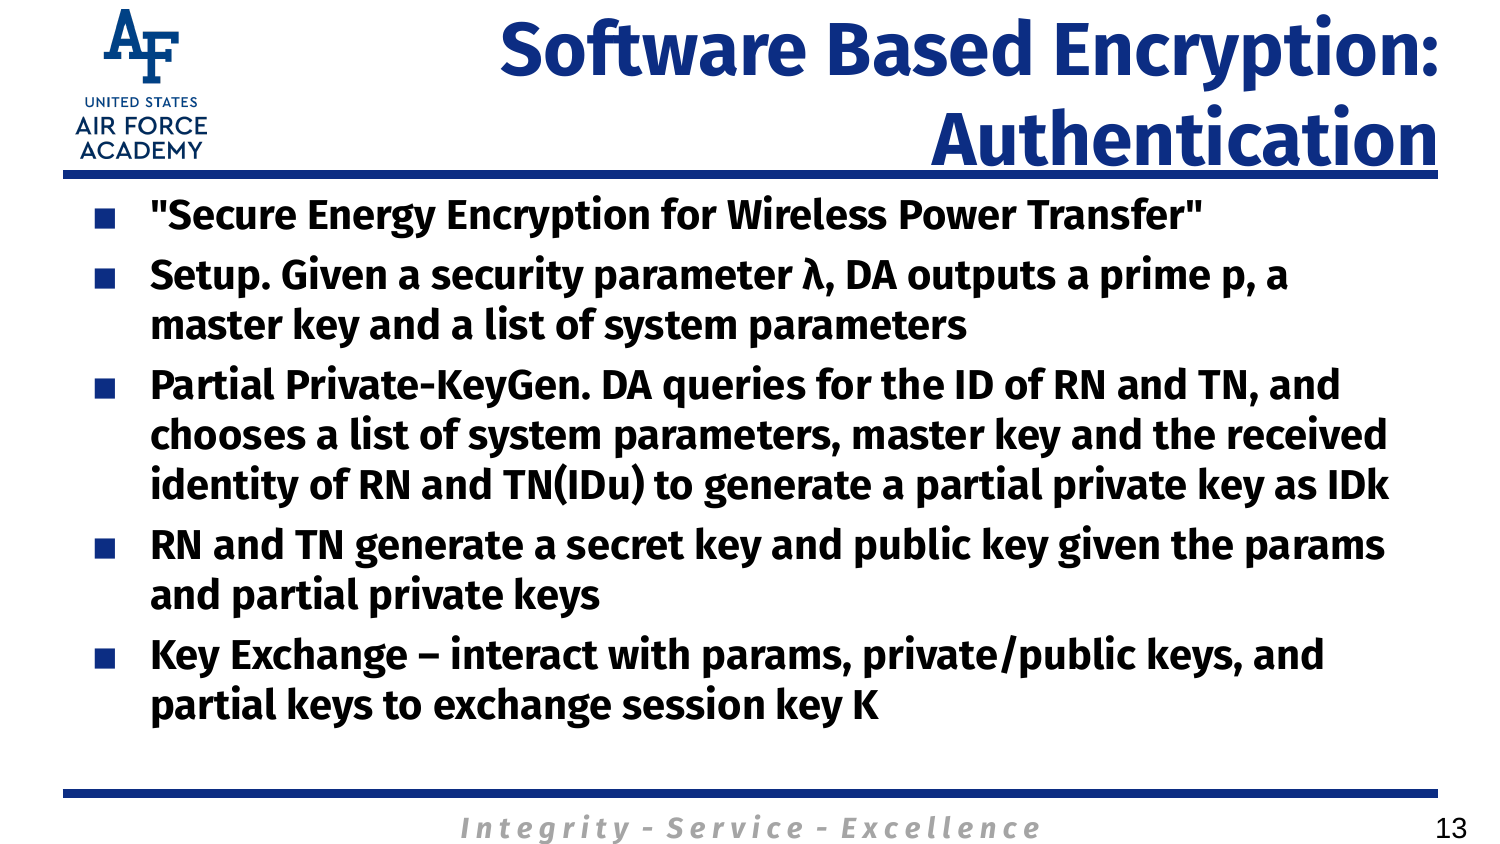

# Software Based Encryption: Authentication
"Secure Energy Encryption for Wireless Power Transfer"
Setup. Given a security parameter λ, DA outputs a prime p, a master key and a list of system parameters
Partial Private-KeyGen. DA queries for the ID of RN and TN, and chooses a list of system parameters, master key and the received identity of RN and TN(IDu) to generate a partial private key as IDk
RN and TN generate a secret key and public key given the params and partial private keys
Key Exchange – interact with params, private/public keys, and partial keys to exchange session key K
13